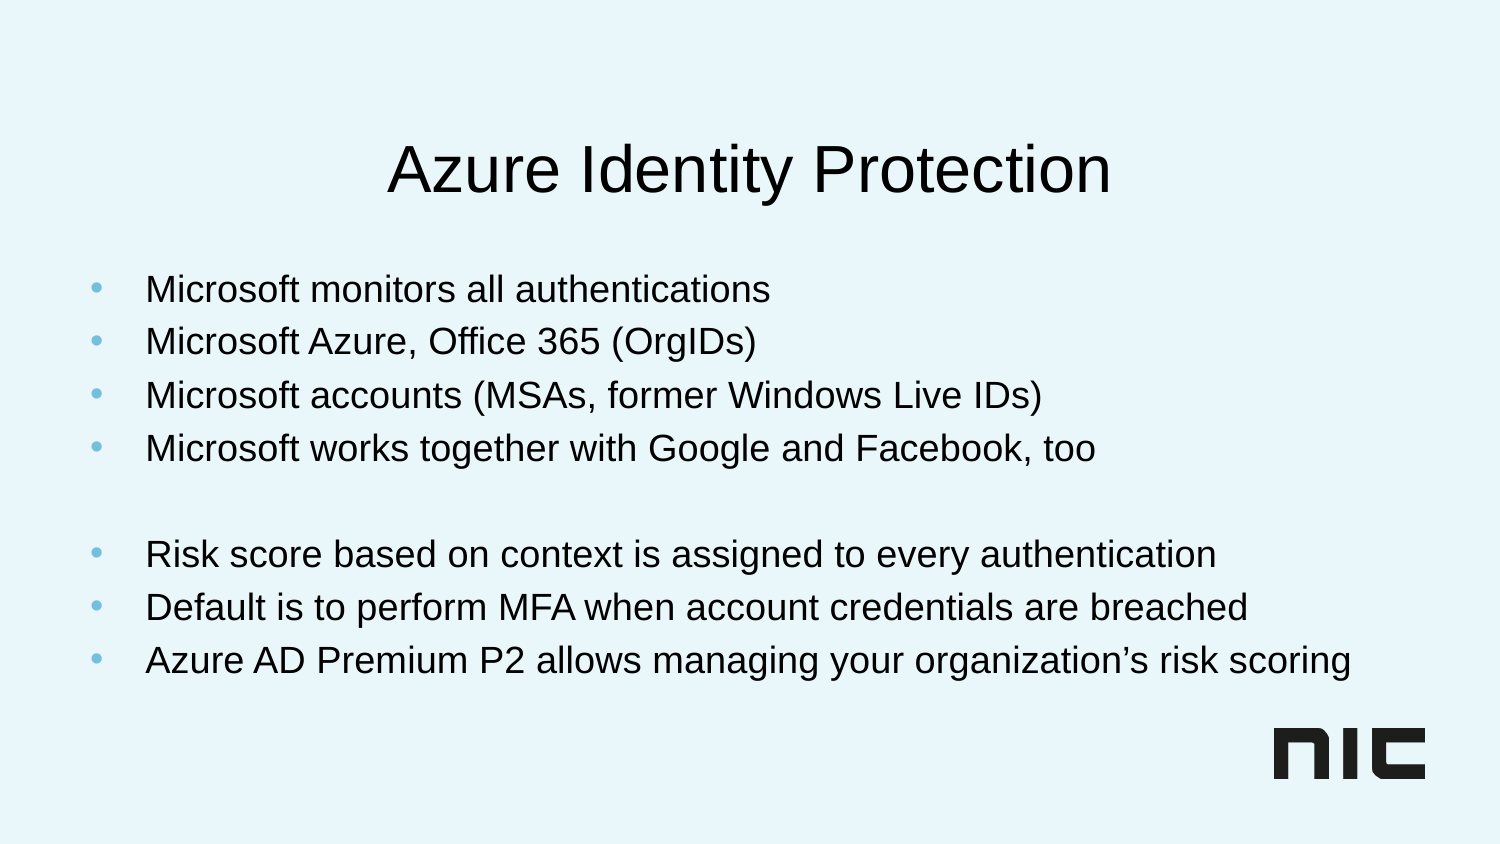

# Azure Identity Protection
Microsoft monitors all authentications
Microsoft Azure, Office 365 (OrgIDs)
Microsoft accounts (MSAs, former Windows Live IDs)
Microsoft works together with Google and Facebook, too

Risk score based on context is assigned to every authentication
Default is to perform MFA when account credentials are breached
Azure AD Premium P2 allows managing your organization’s risk scoring